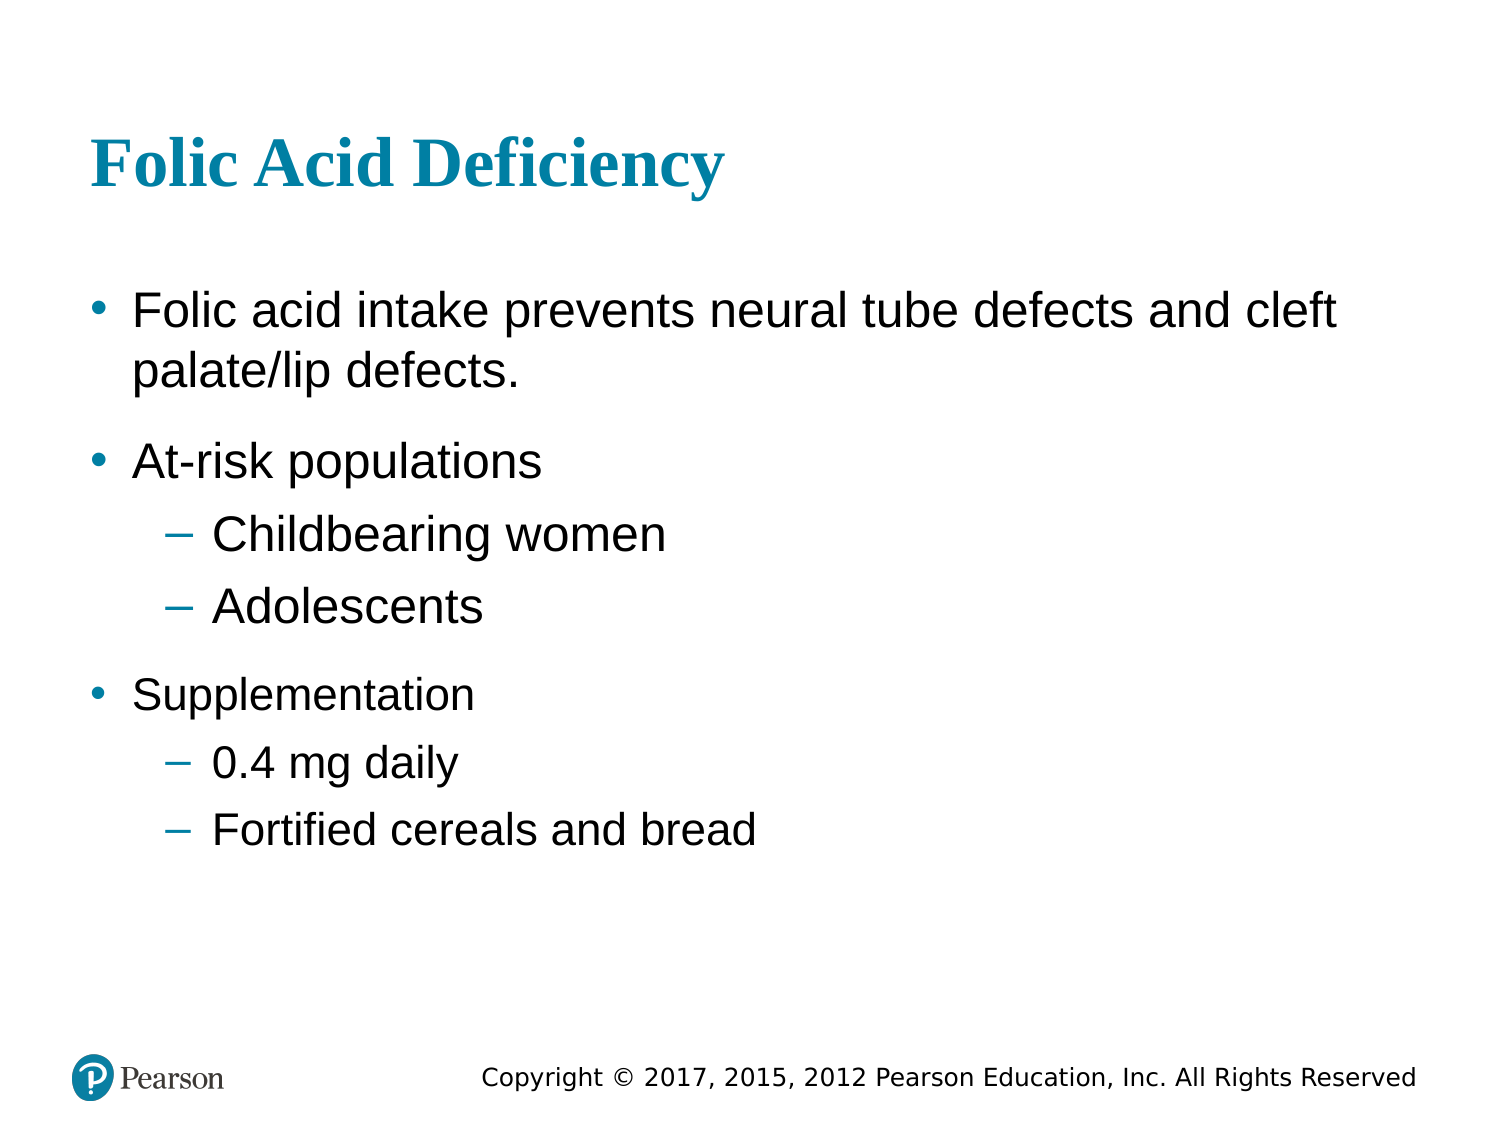

# Folic Acid Deficiency
Folic acid intake prevents neural tube defects and cleft palate/lip defects.
At-risk populations
Childbearing women
Adolescents
Supplementation
0.4 mg daily
Fortified cereals and bread